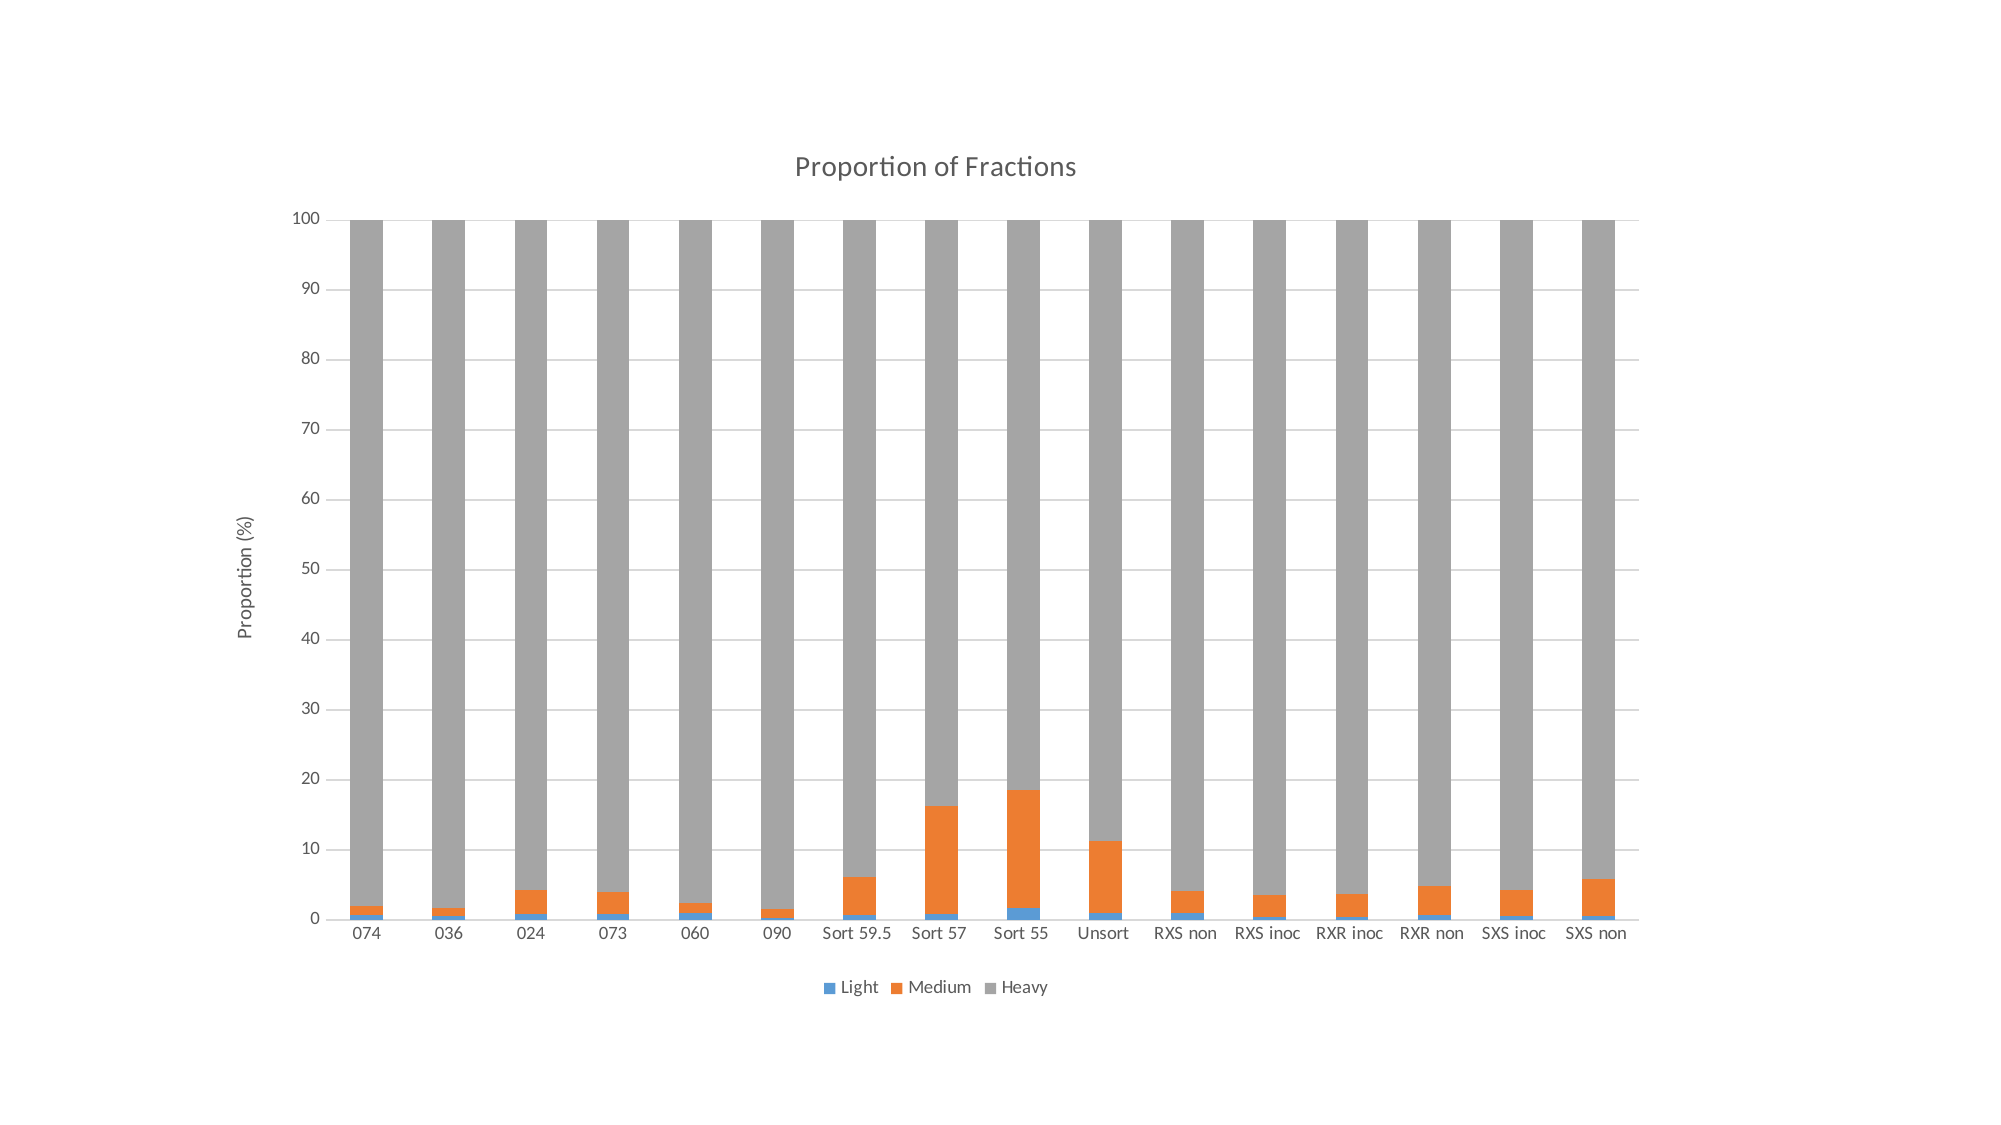

### Chart: Proportion of Fractions

| Category | Light | Medium | Heavy |
|---|---|---|---|
| 074 | 0.7294706127553147 | 1.3130471029595663 | 97.9574822842851 |
| 036 | 0.49620354335953115 | 1.2621553216997472 | 98.24164113494072 |
| 024 | 0.8165983247467845 | 3.504713840114955 | 95.67868783513826 |
| 073 | 0.8654041946650376 | 3.091698907215095 | 96.04289689811985 |
| 060 | 0.9588306289392519 | 1.4818291538152073 | 97.55934021724555 |
| 090 | 0.3280983756630241 | 1.2039248720108622 | 98.46797675232611 |
| Sort 59.5  | 0.673344276573649 | 5.527453016649359 | 93.799202706777 |
| Sort 57  | 0.8511926790700803 | 15.375298590317263 | 83.77350873061266 |
| Sort 55  | 1.6884165209202204 | 16.917799004439658 | 81.39378447464011 |
| Unsort  | 0.9451539686303736 | 10.29845184457468 | 88.75639418679495 |
| RXS non  | 1.0404174634557417 | 3.020775937510129 | 95.93880659903414 |
| RXS inoc  | 0.4476392746283287 | 3.162881882045417 | 96.38947884332624 |
| RXR inoc  | 0.37046837787774545 | 3.3739084413866105 | 96.25562318073565 |
| RXR non  | 0.7722135684220992 | 4.109634441387996 | 95.1181519901899 |
| SXS inoc  | 0.5651595744680851 | 3.6901595744680846 | 95.74468085106382 |
| SXS non  | 0.5090081039448128 | 5.391467416783873 | 94.09952447927131 |